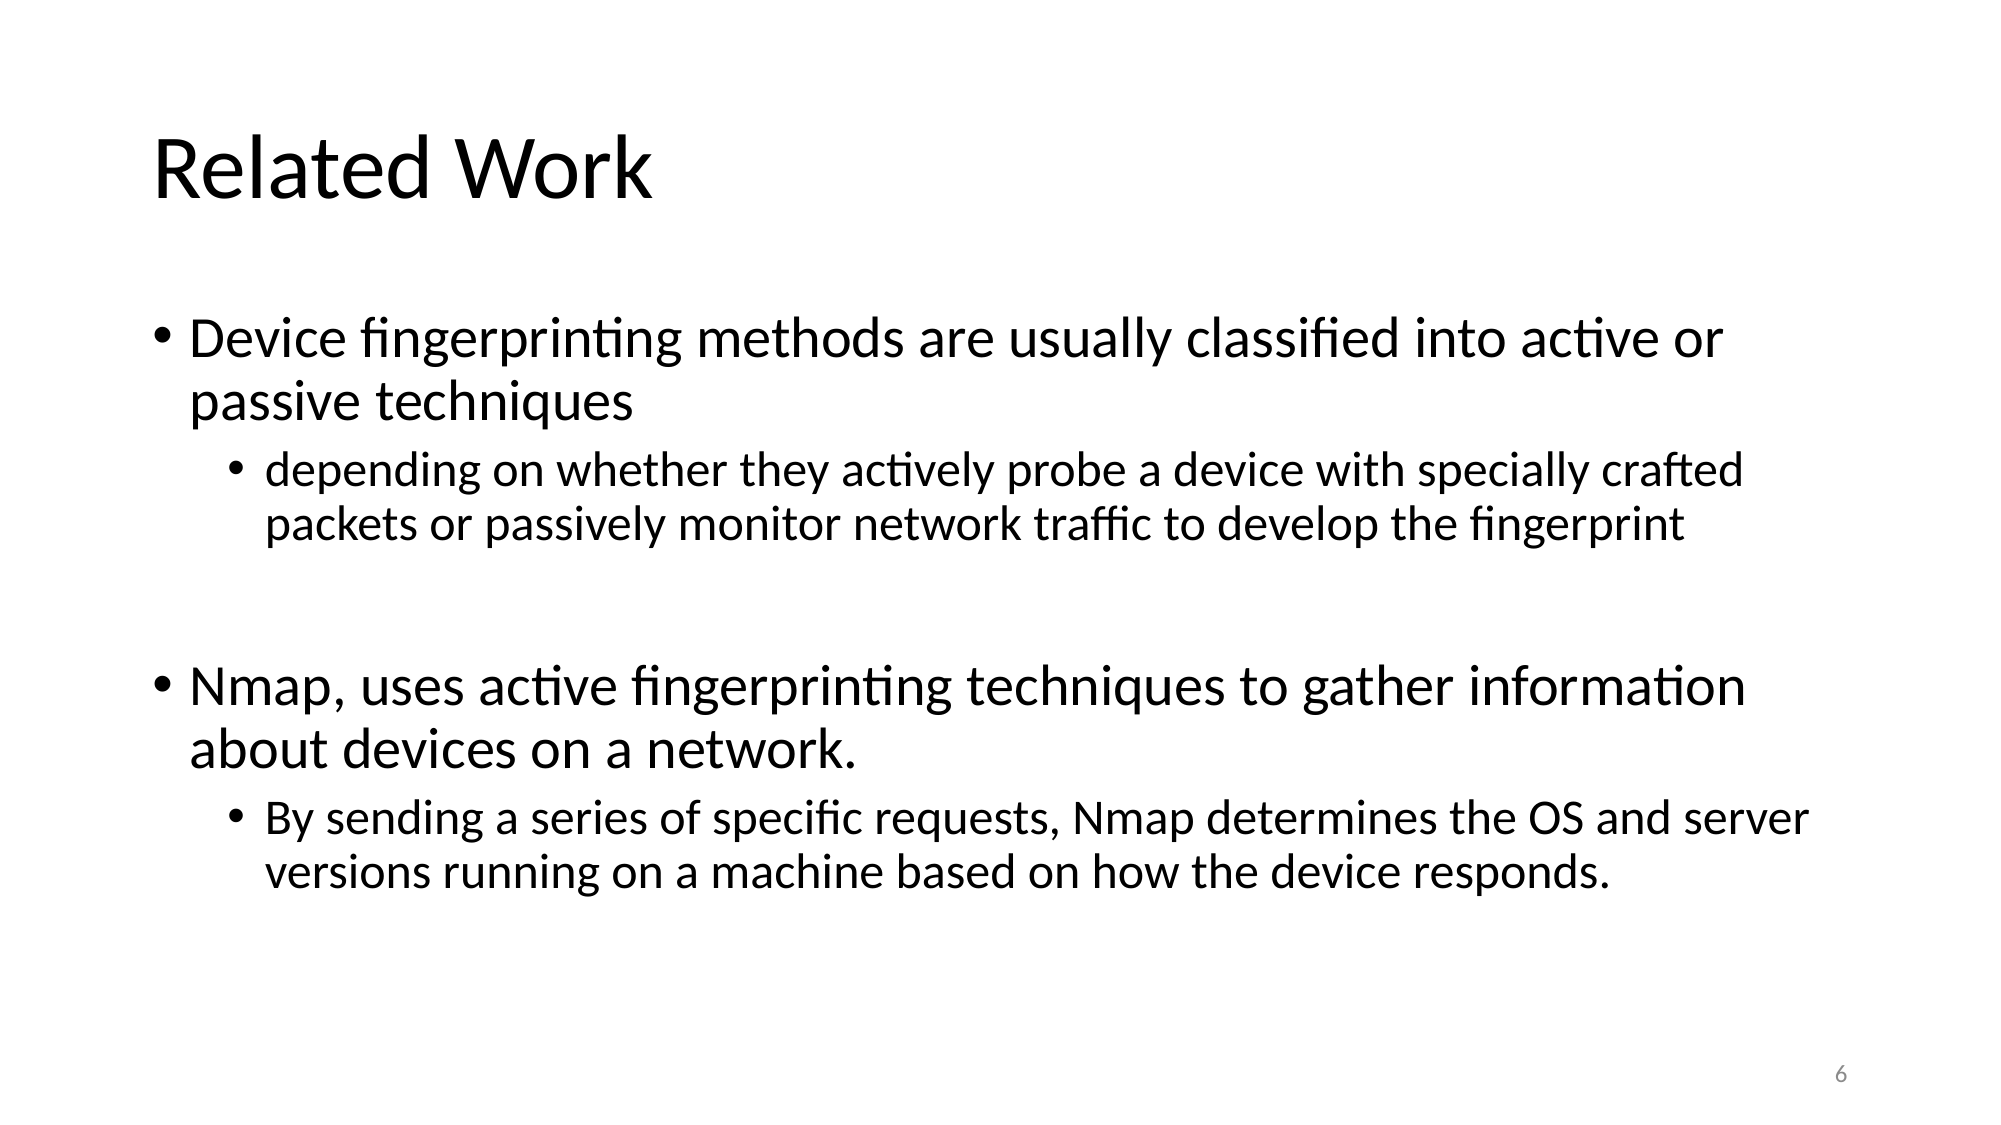

# Related Work
Device fingerprinting methods are usually classified into active or passive techniques
depending on whether they actively probe a device with specially crafted packets or passively monitor network traffic to develop the fingerprint

Nmap, uses active fingerprinting techniques to gather information about devices on a network.
By sending a series of specific requests, Nmap determines the OS and server versions running on a machine based on how the device responds.
6